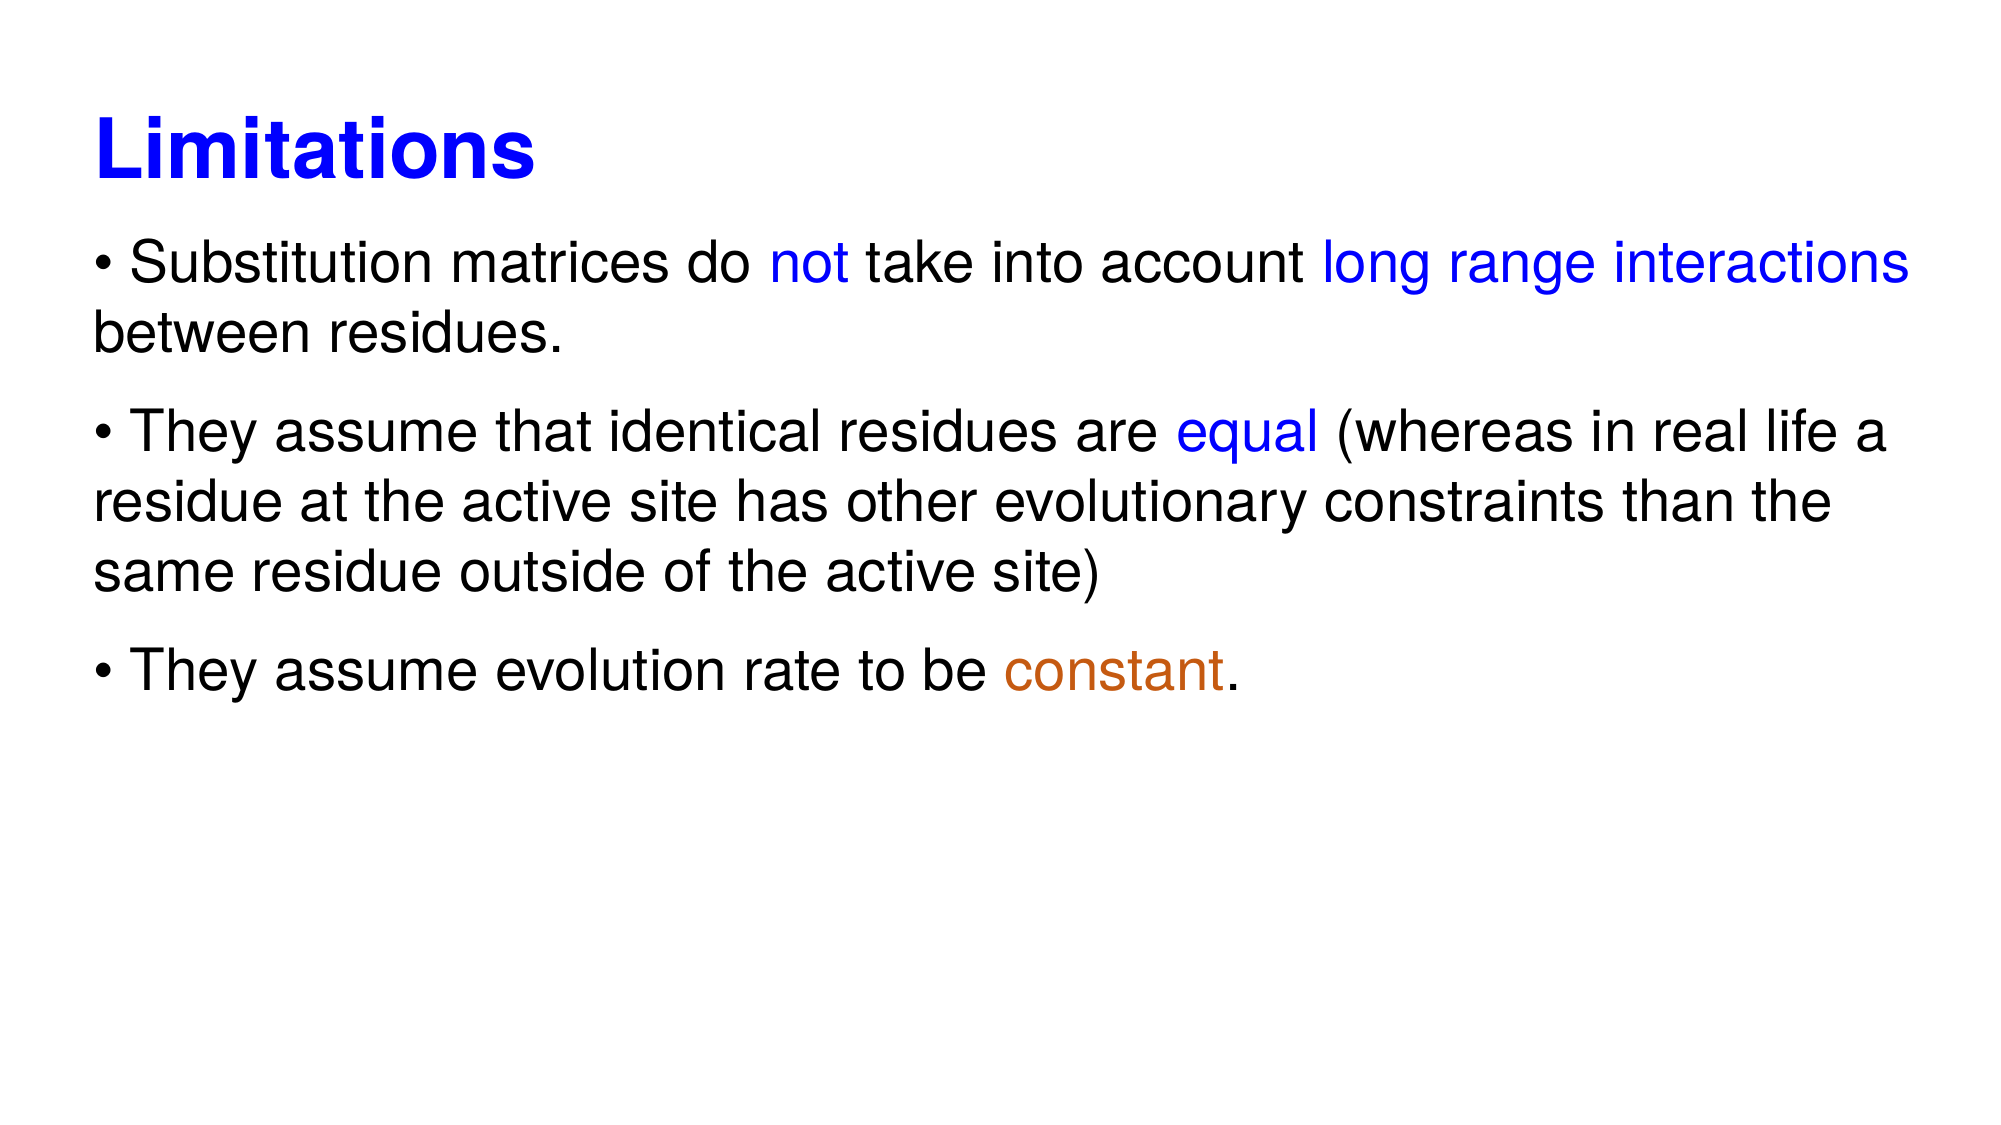

Limitations
• Substitution matrices do not take into account long range interactions between residues.
• They assume that identical residues are equal (whereas in real life a residue at the active site has other evolutionary constraints than the same residue outside of the active site)
• They assume evolution rate to be constant.